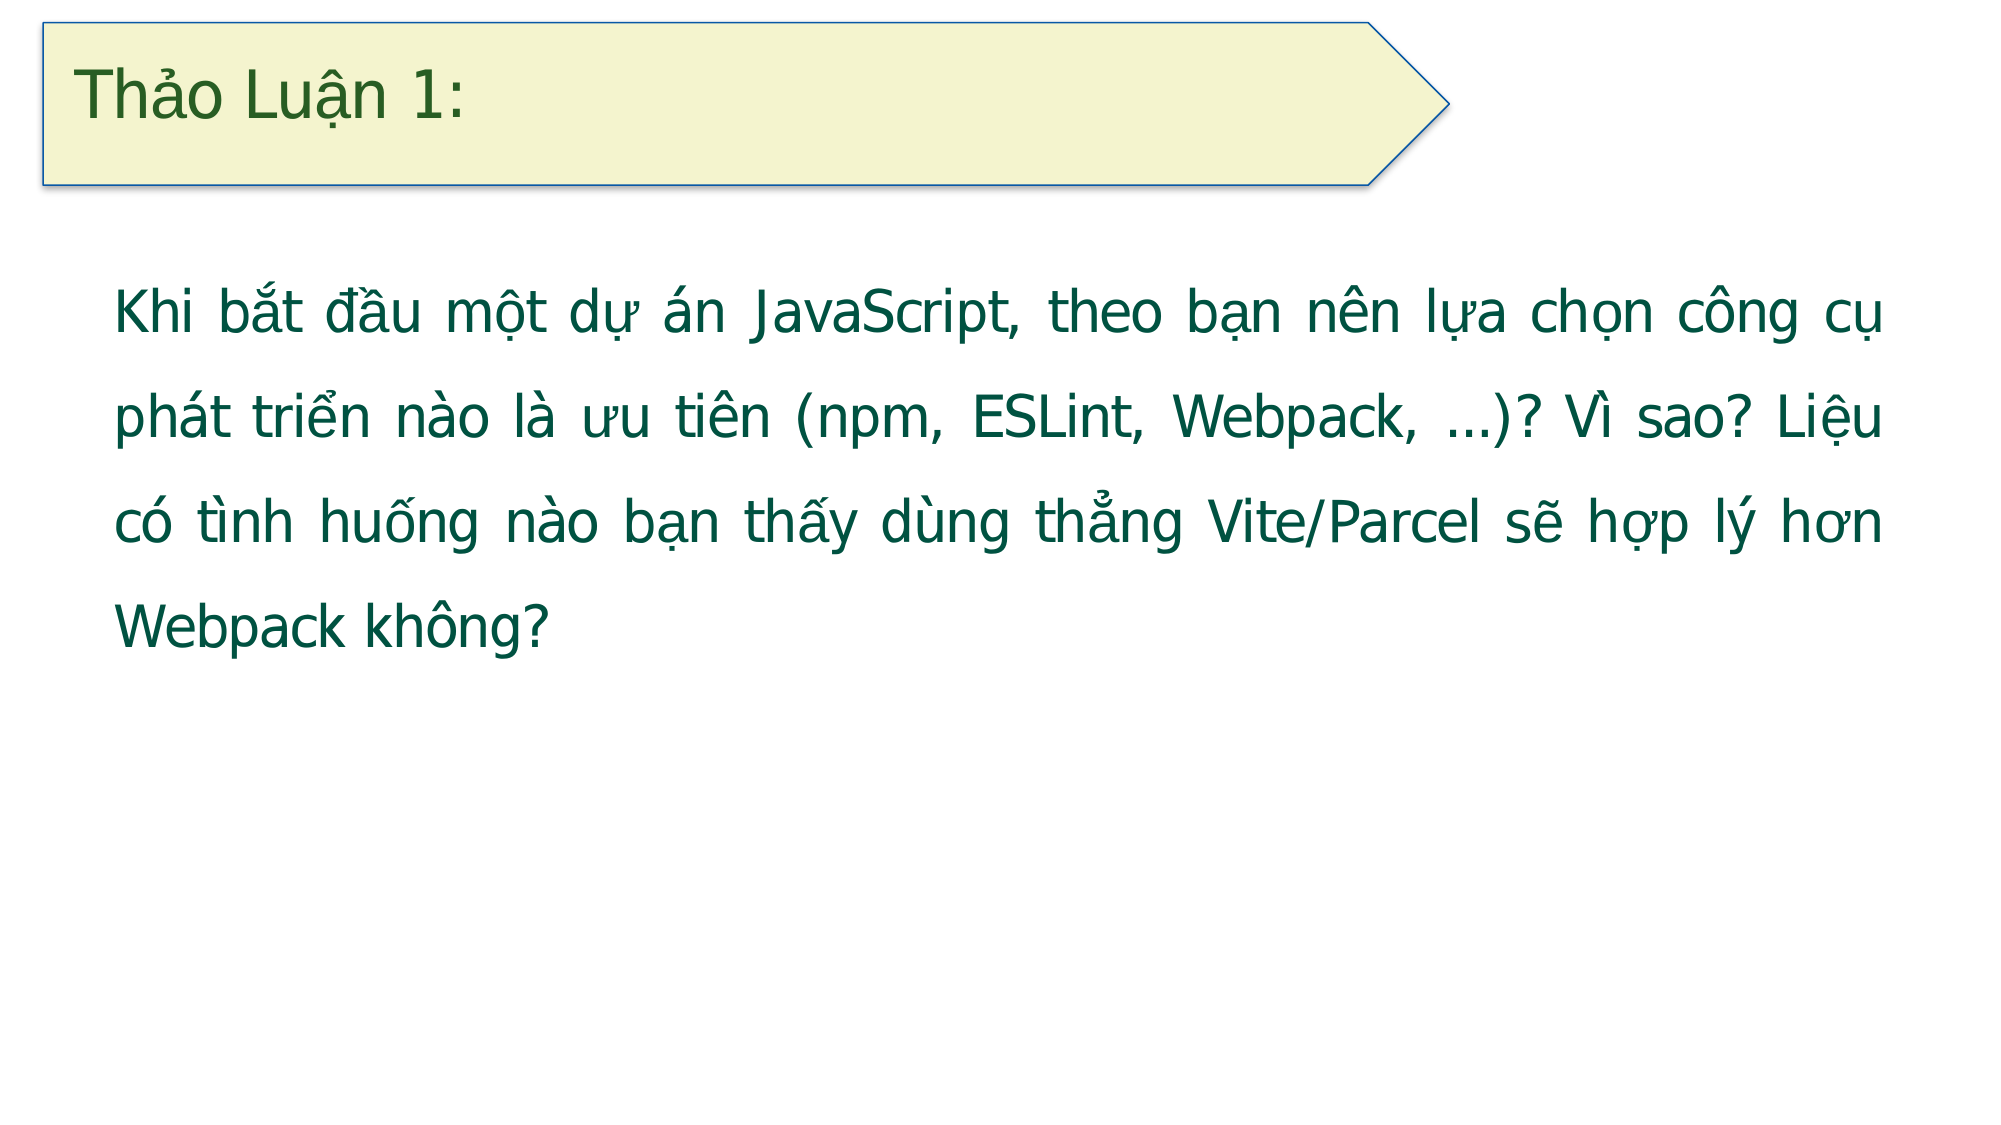

# Thảo Luận 1:
Khi bắt đầu một dự án JavaScript, theo bạn nên lựa chọn công cụ phát triển nào là ưu tiên (npm, ESLint, Webpack, …)? Vì sao? Liệu có tình huống nào bạn thấy dùng thẳng Vite/Parcel sẽ hợp lý hơn Webpack không?